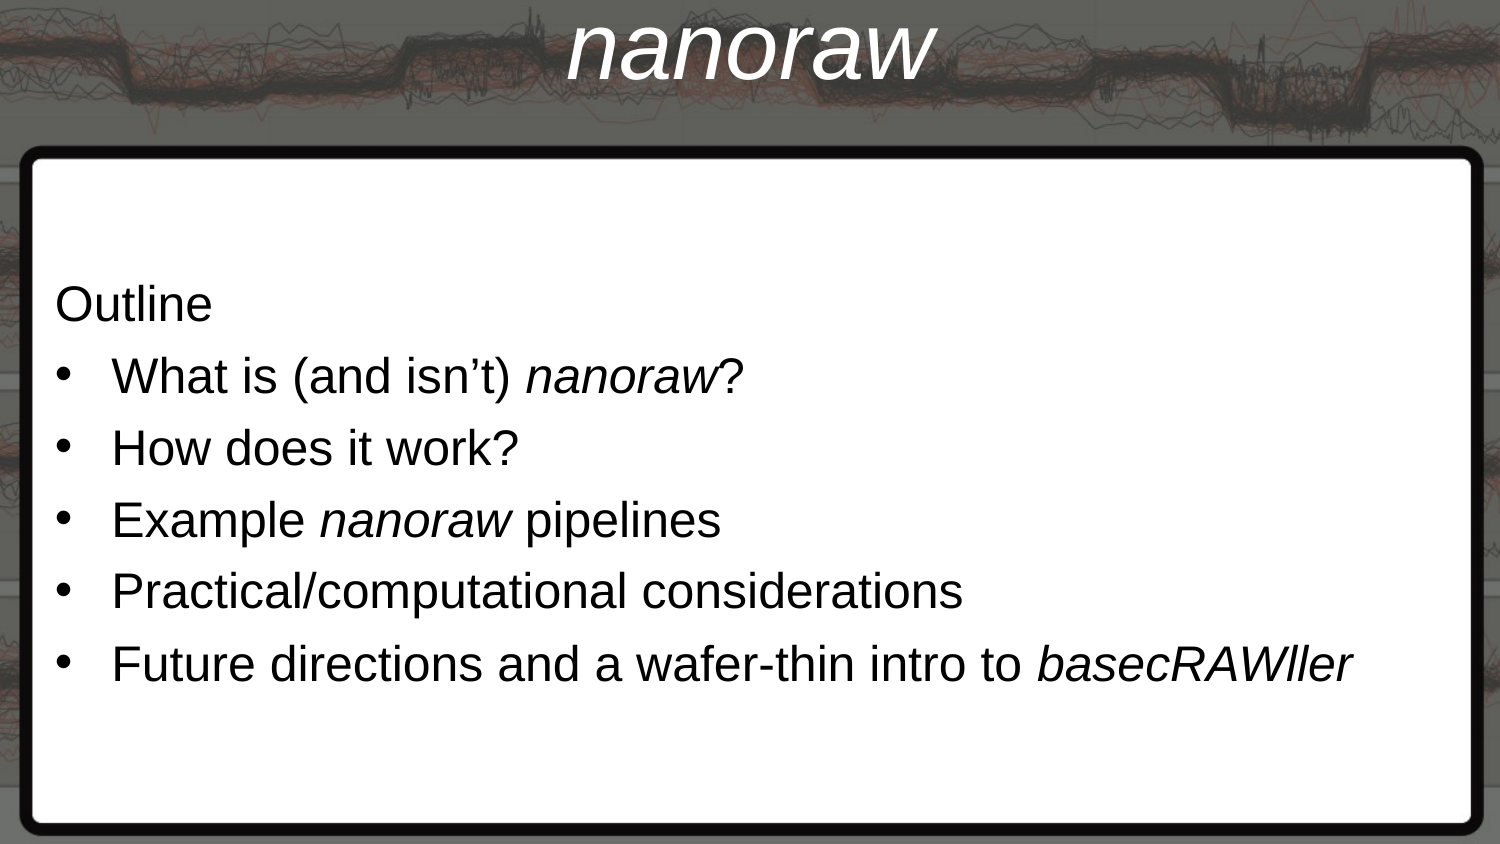

# nanoraw
Outline
What is (and isn’t) nanoraw?
How does it work?
Example nanoraw pipelines
Practical/computational considerations
Future directions and a wafer-thin intro to basecRAWller